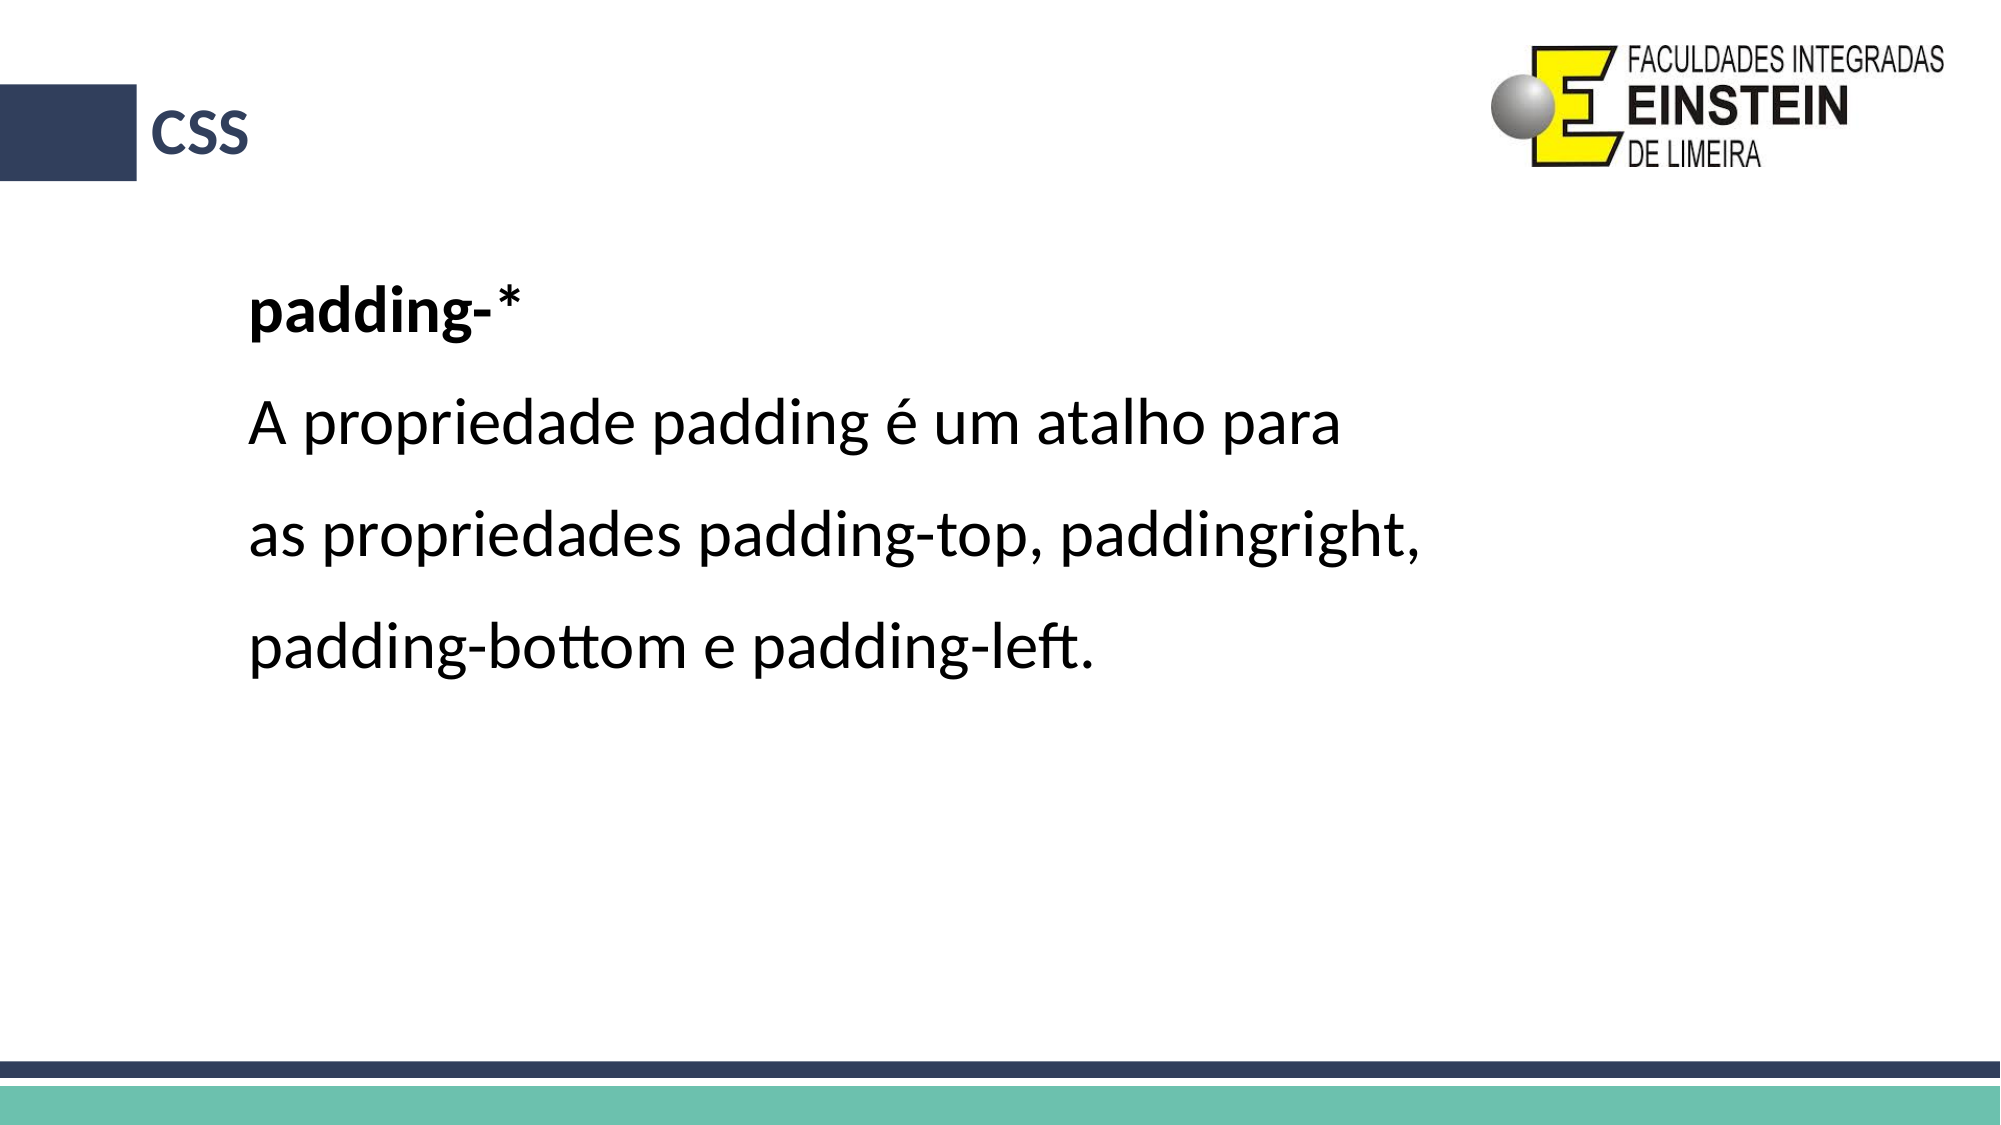

# CSS
padding-*
A propriedade padding é um atalho para
as propriedades padding-top, paddingright,
padding-bottom e padding-left.